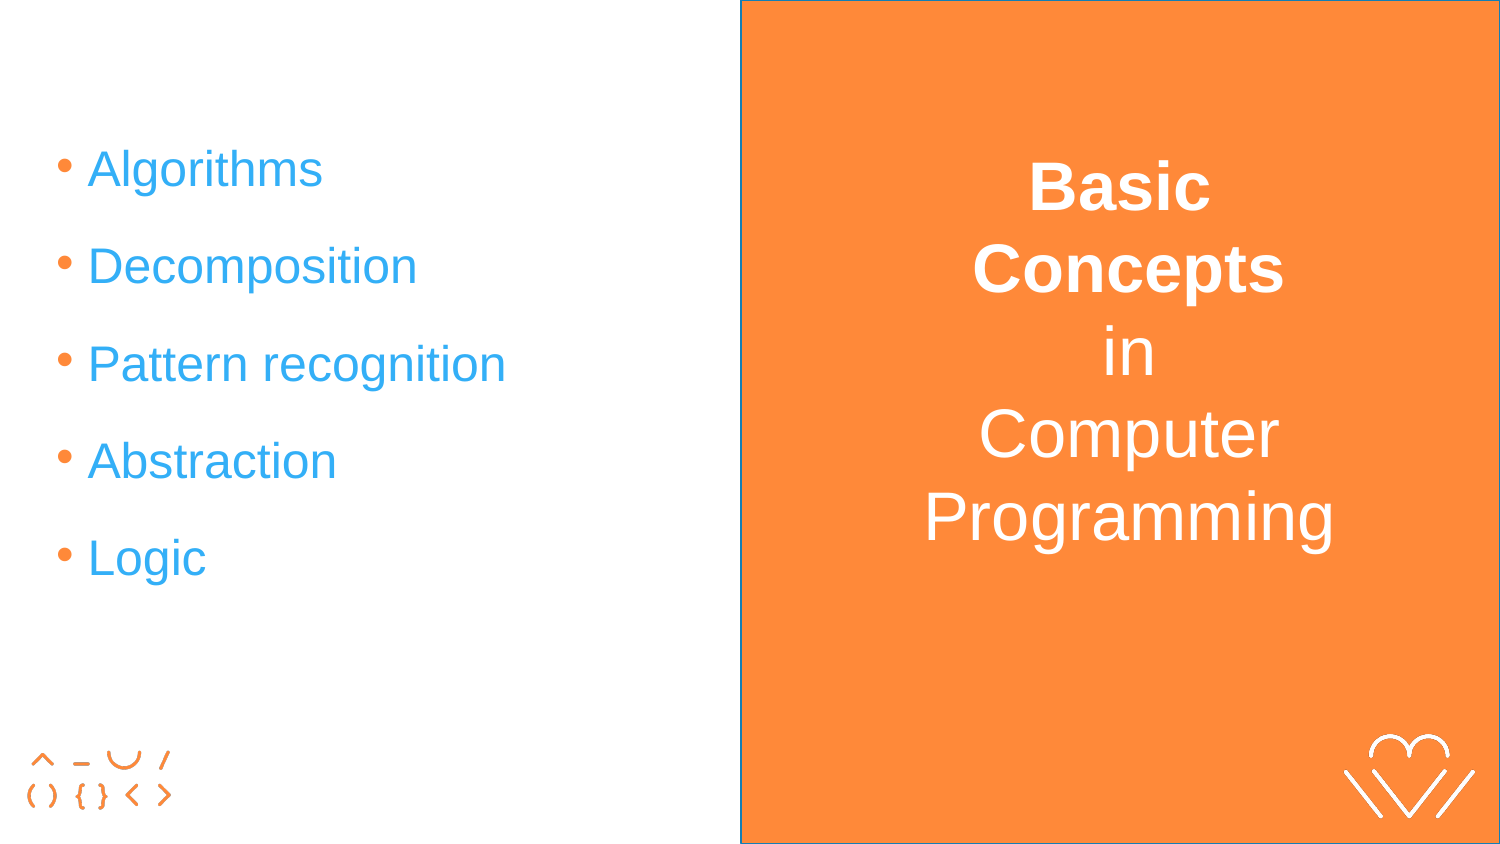

Basic
Concepts
 in
Computer Programming

 Algorithms
 Decomposition
 Pattern recognition
 Abstraction
 Logic